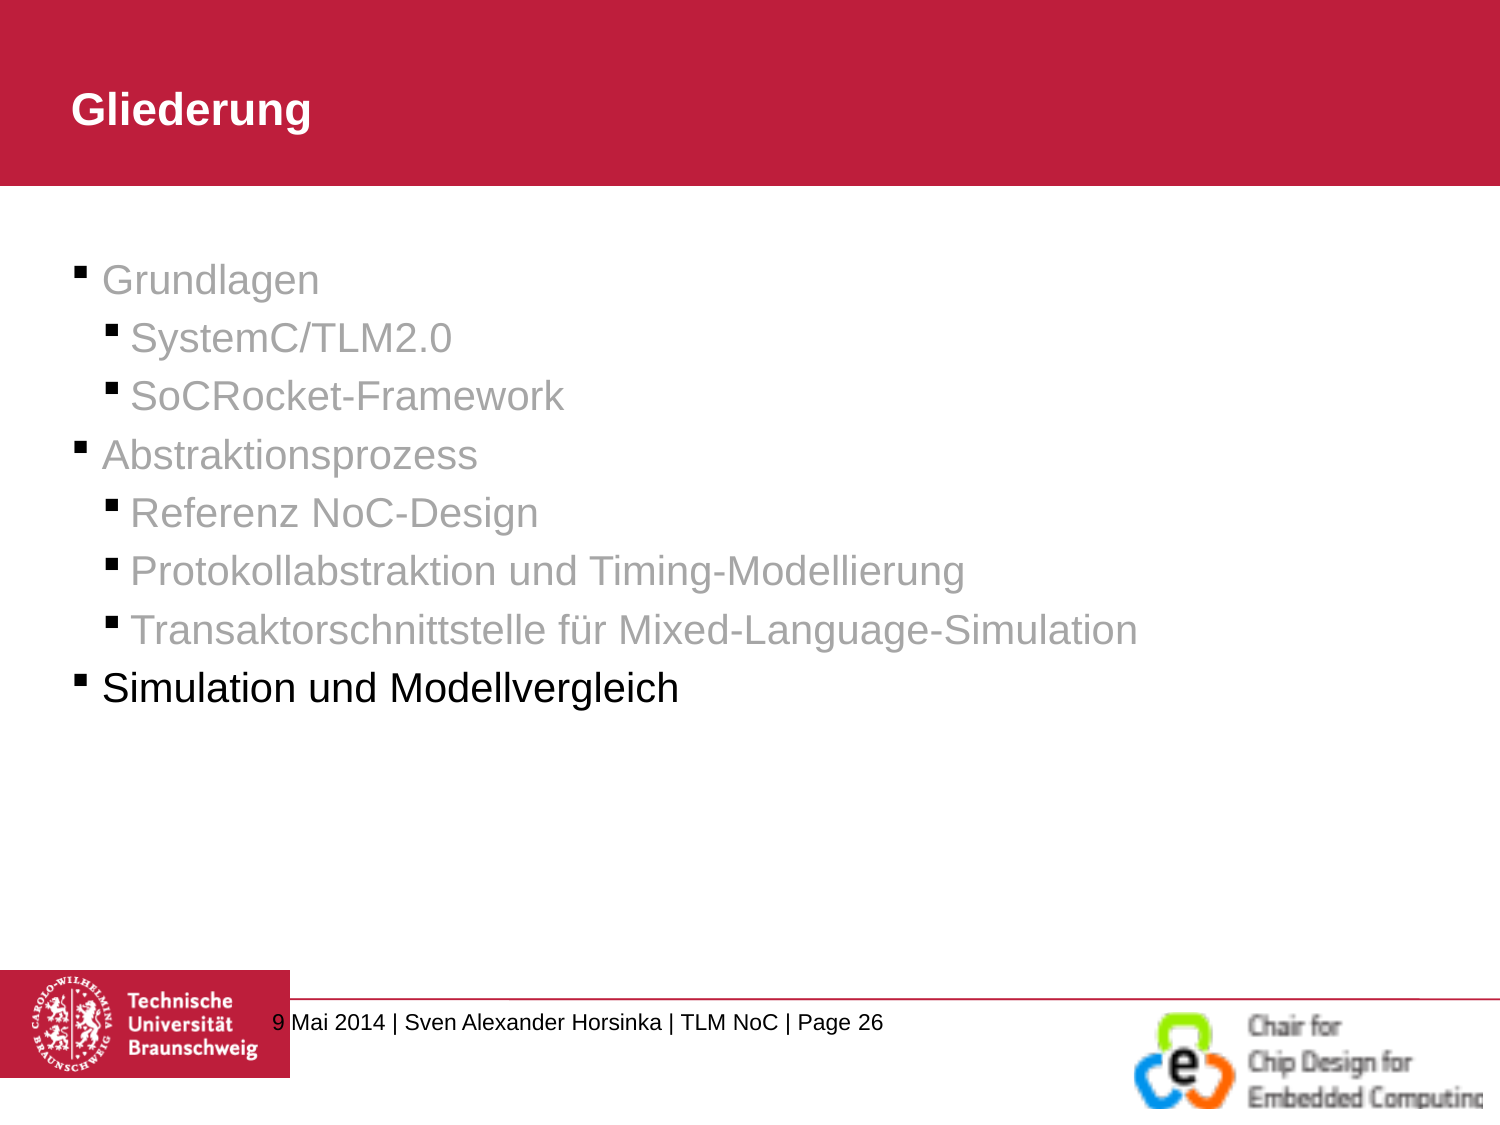

# Gliederung
Grundlagen
SystemC/TLM2.0
SoCRocket-Framework
Abstraktionsprozess
Referenz NoC-Design
Protokollabstraktion und Timing-Modellierung
Transaktorschnittstelle für Mixed-Language-Simulation
Simulation und Modellvergleich